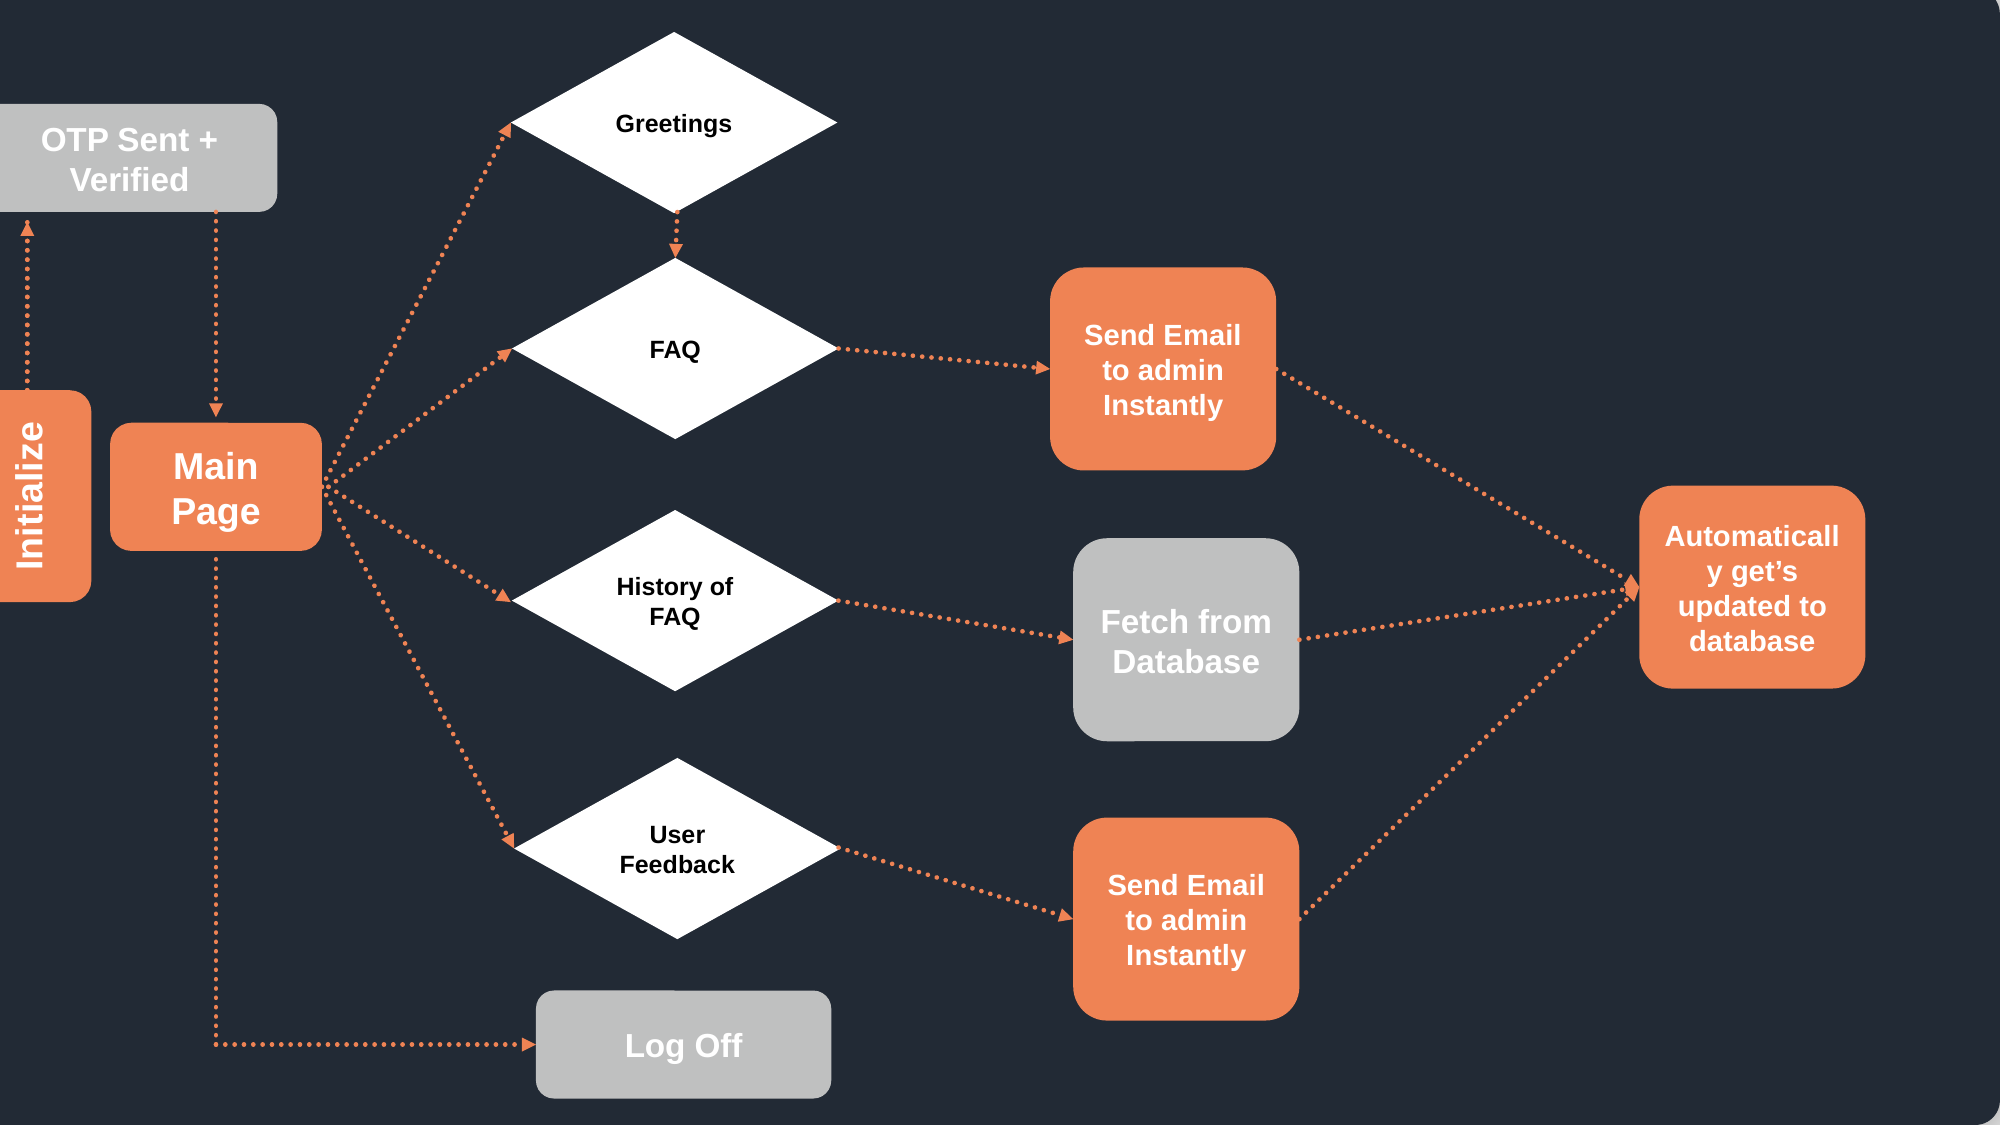

Greetings
OTP Sent + Verified
FAQ
Send Email to admin
Instantly
Main Page
Initialize
Automatically get’s updated to database
History of FAQ
No
Fetch from Database
User Feedback
Send Email to admin
Instantly
Yes
Log Off